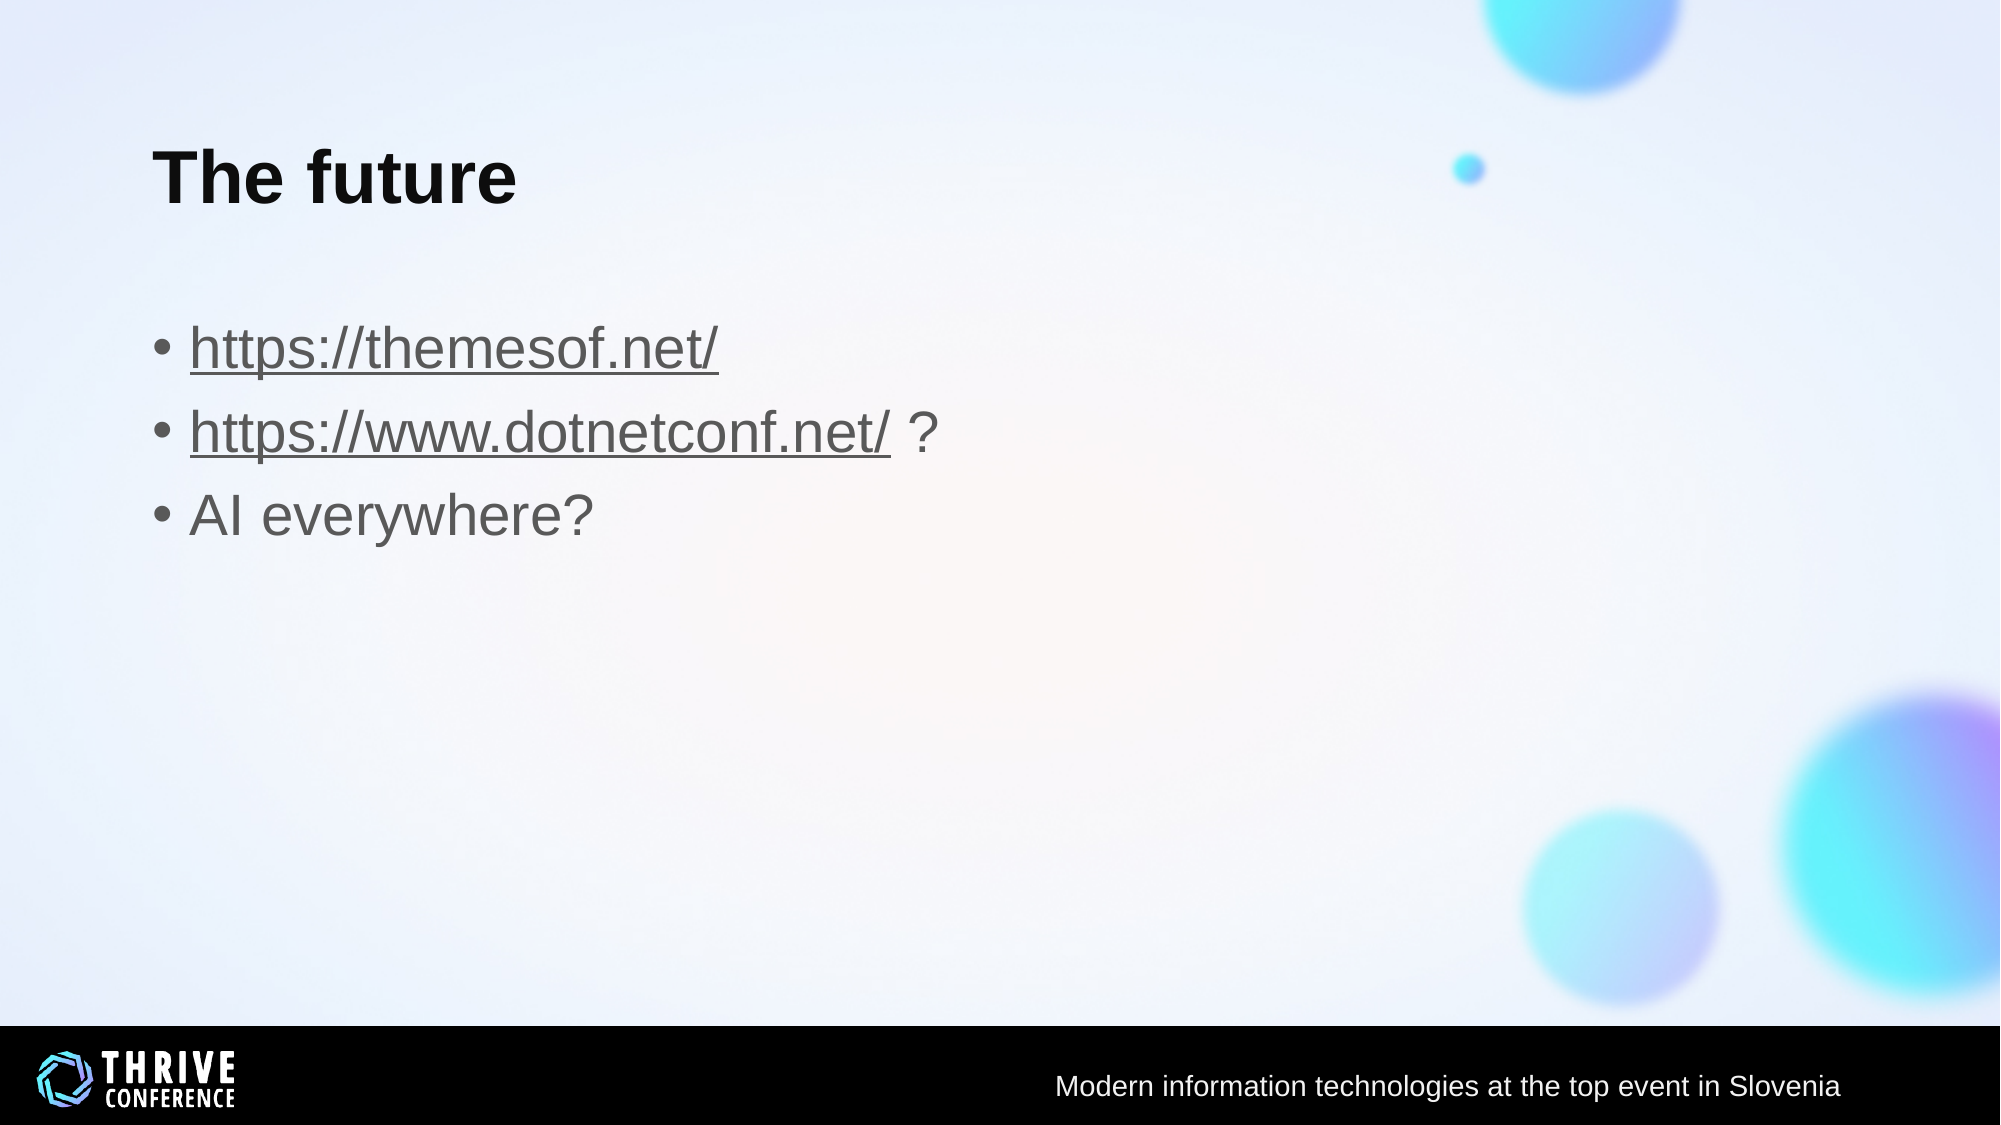

# The future
https://themesof.net/
https://www.dotnetconf.net/ ?
AI everywhere?